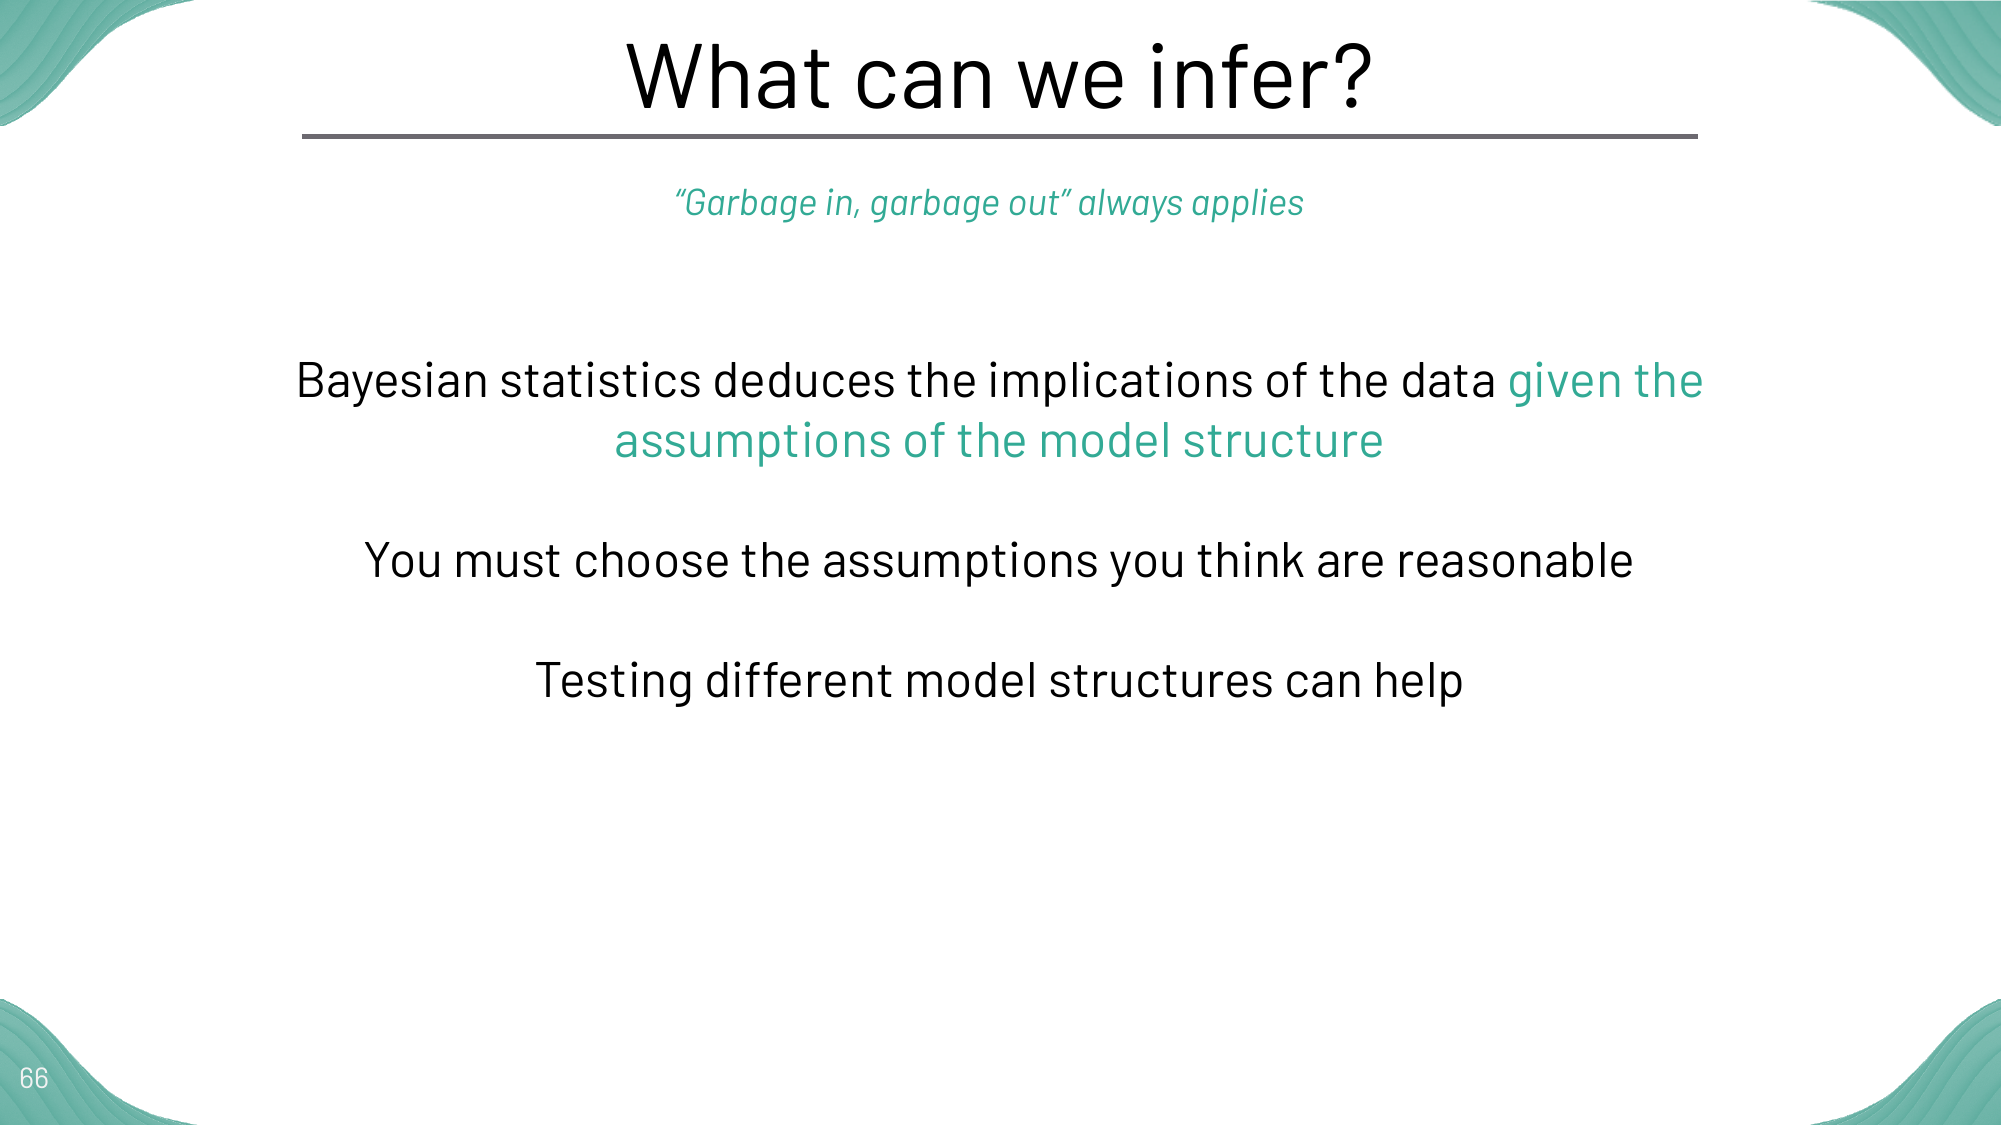

# What can we infer?
“Garbage in, garbage out” always applies
Bayesian statistics deduces the implications of the data given the assumptions of the model structure

You must choose the assumptions you think are reasonable

Testing different model structures can help